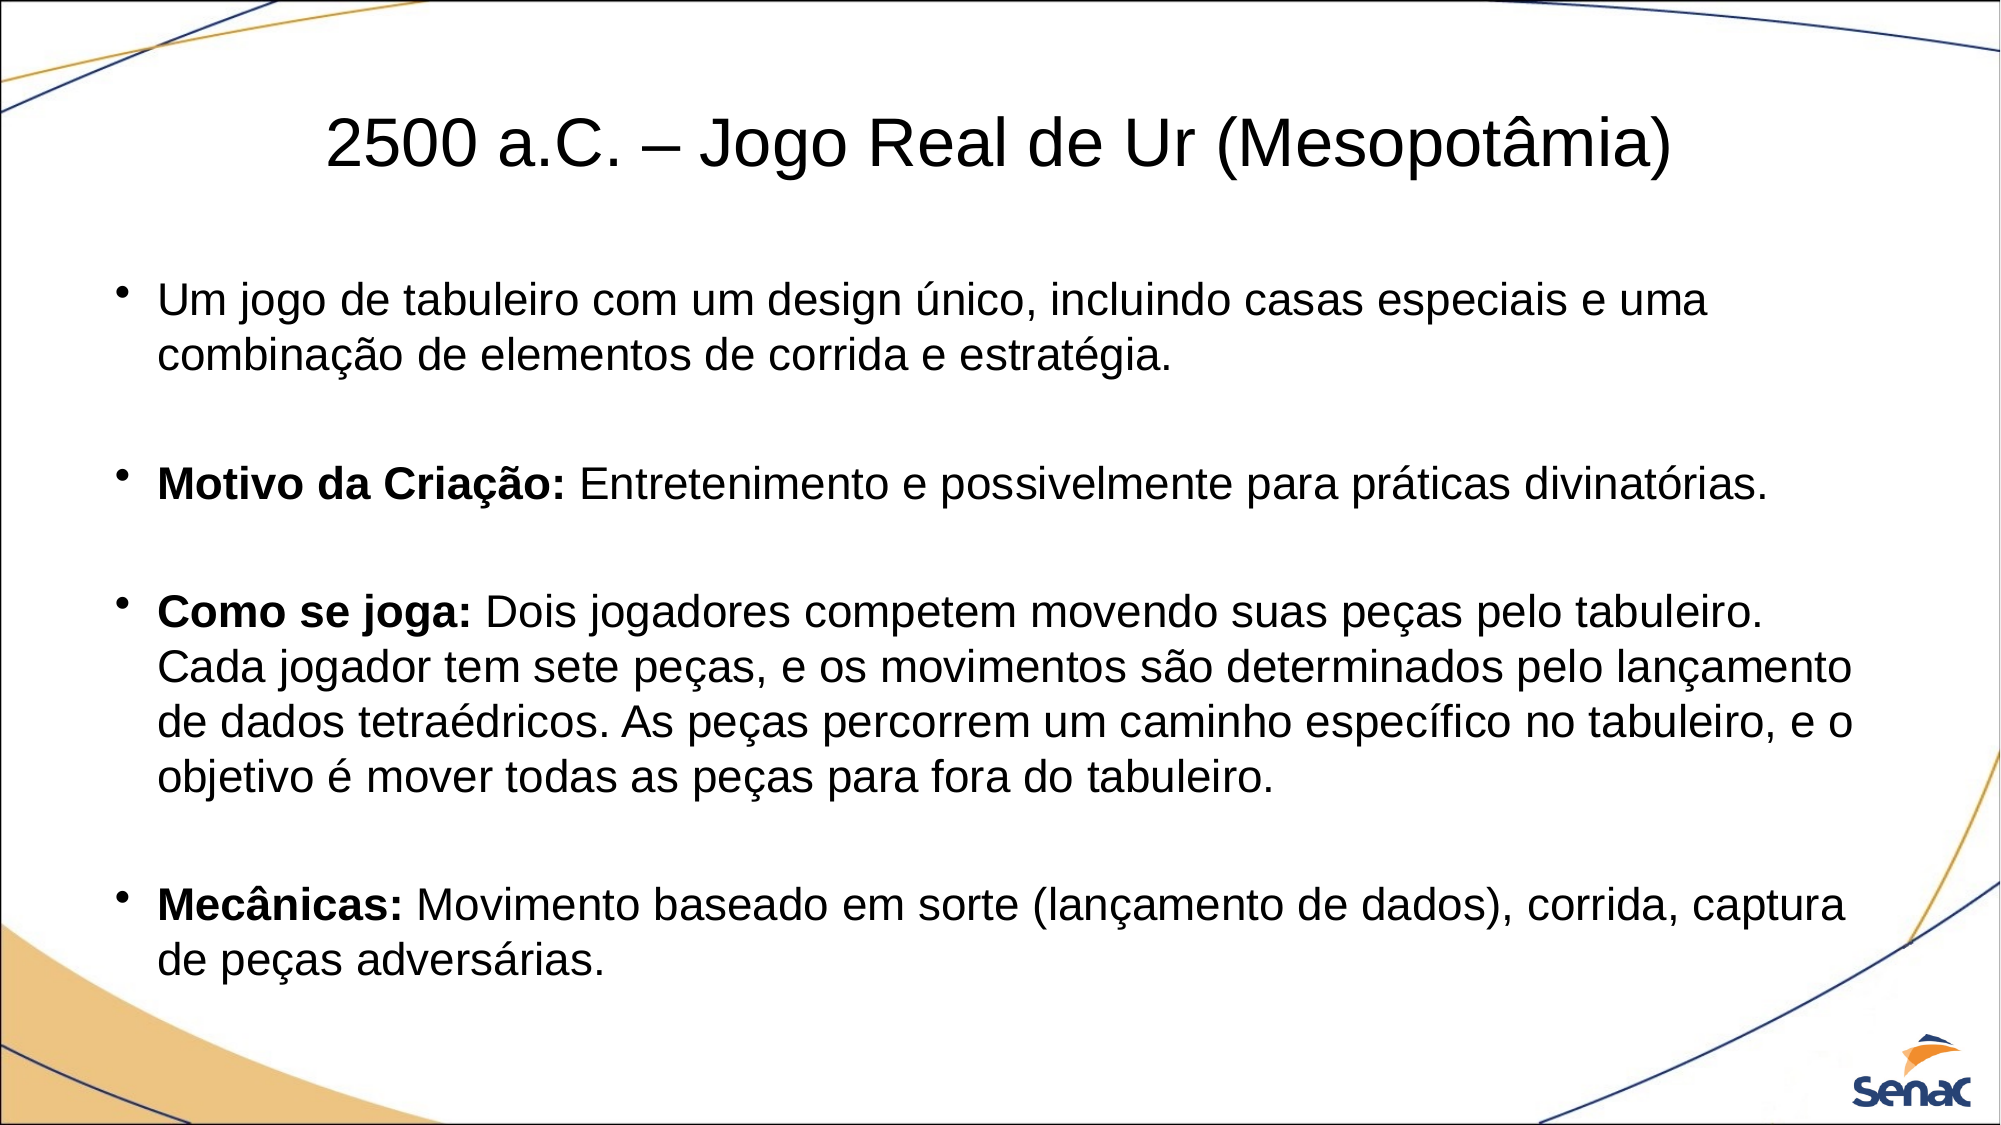

# 2500 a.C. – Jogo Real de Ur (Mesopotâmia)
Um jogo de tabuleiro com um design único, incluindo casas especiais e uma combinação de elementos de corrida e estratégia.

Motivo da Criação: Entretenimento e possivelmente para práticas divinatórias.

Como se joga: Dois jogadores competem movendo suas peças pelo tabuleiro. Cada jogador tem sete peças, e os movimentos são determinados pelo lançamento de dados tetraédricos. As peças percorrem um caminho específico no tabuleiro, e o objetivo é mover todas as peças para fora do tabuleiro.

Mecânicas: Movimento baseado em sorte (lançamento de dados), corrida, captura de peças adversárias.